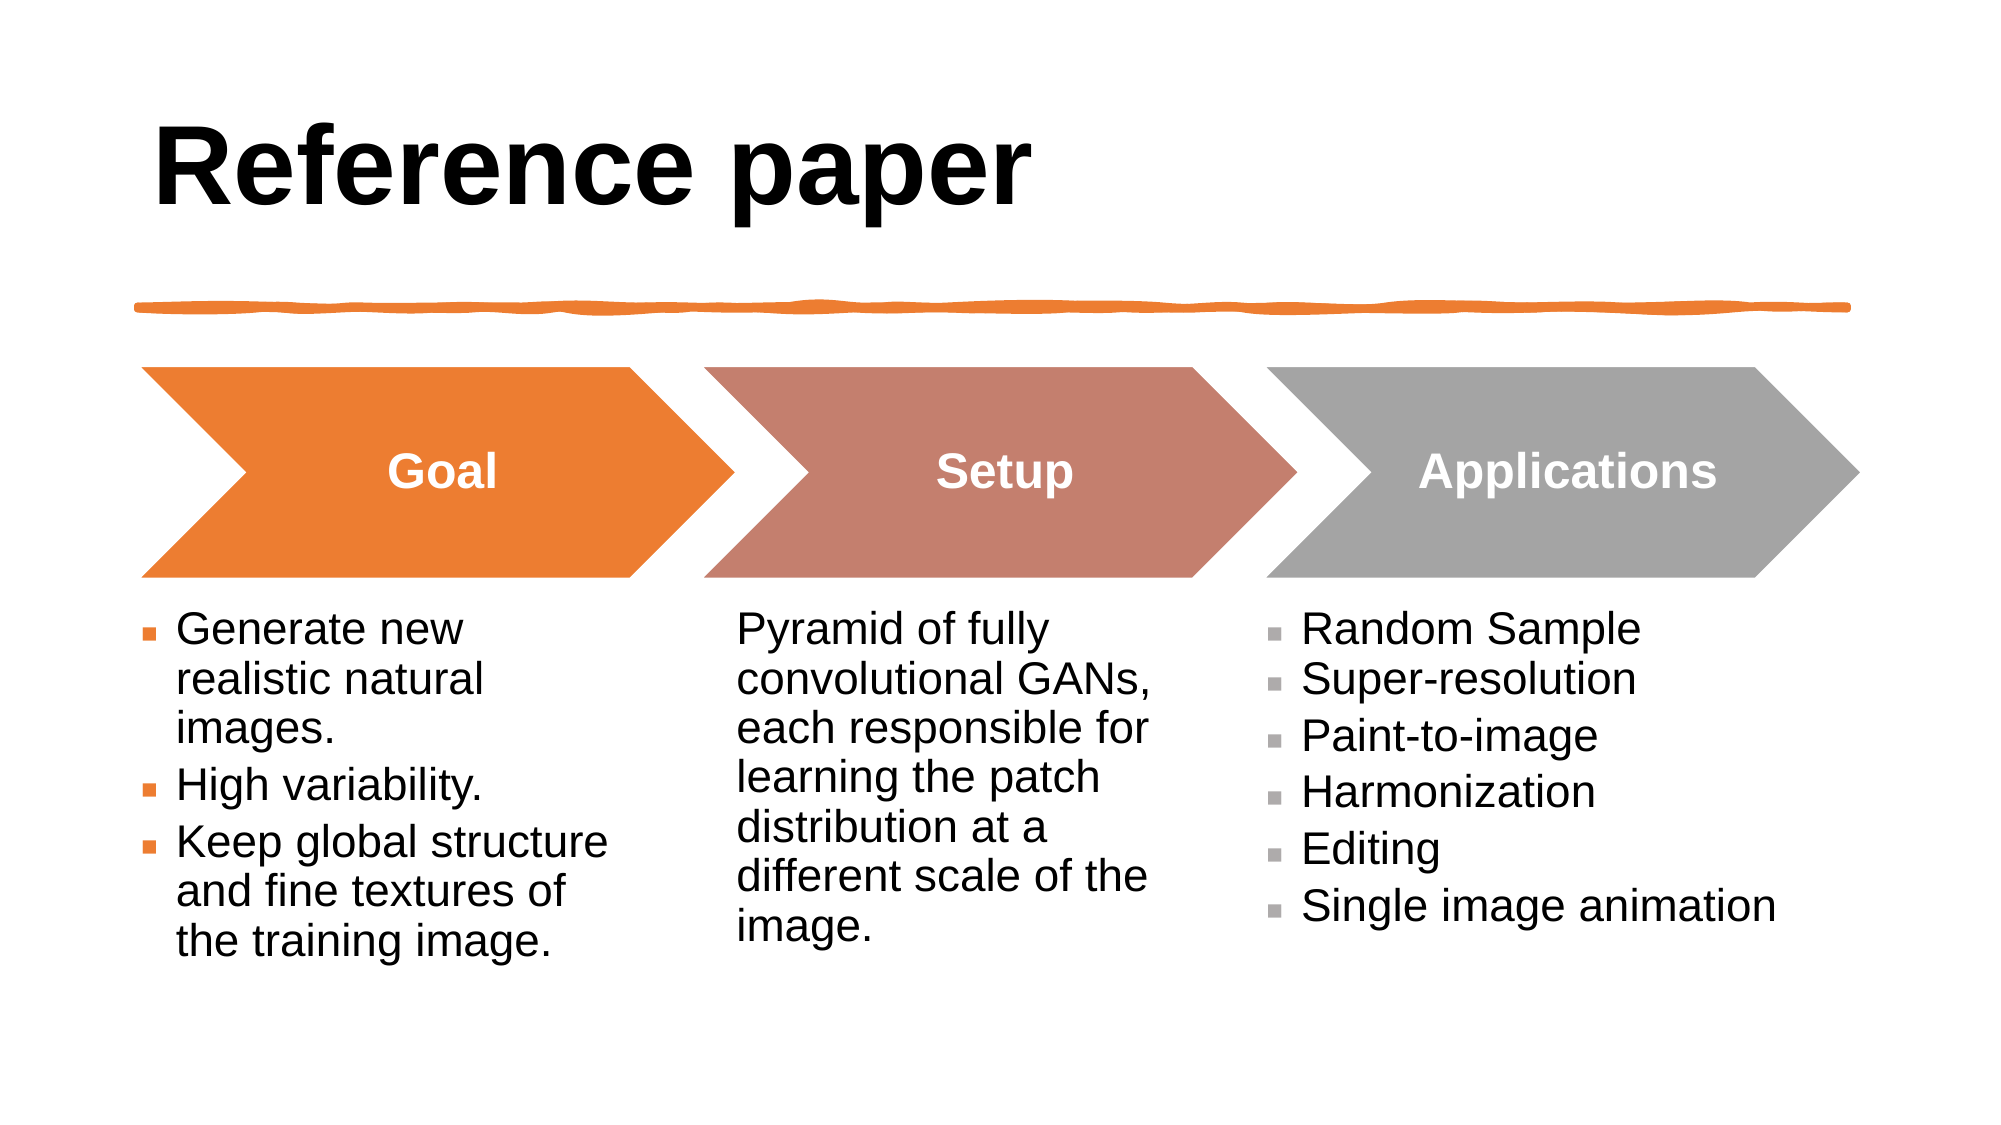

Reference paper

Goal

Setup

Applications

Generate new realistic natural images.
High variability.
Keep global structure and fine textures of the training image.

Pyramid of fully
convolutional GANs,
each responsible for
learning the patch
distribution at a
different scale of the
image.

Random Sample
Super-resolution
Paint-to-image
Harmonization
Editing
Single image animation